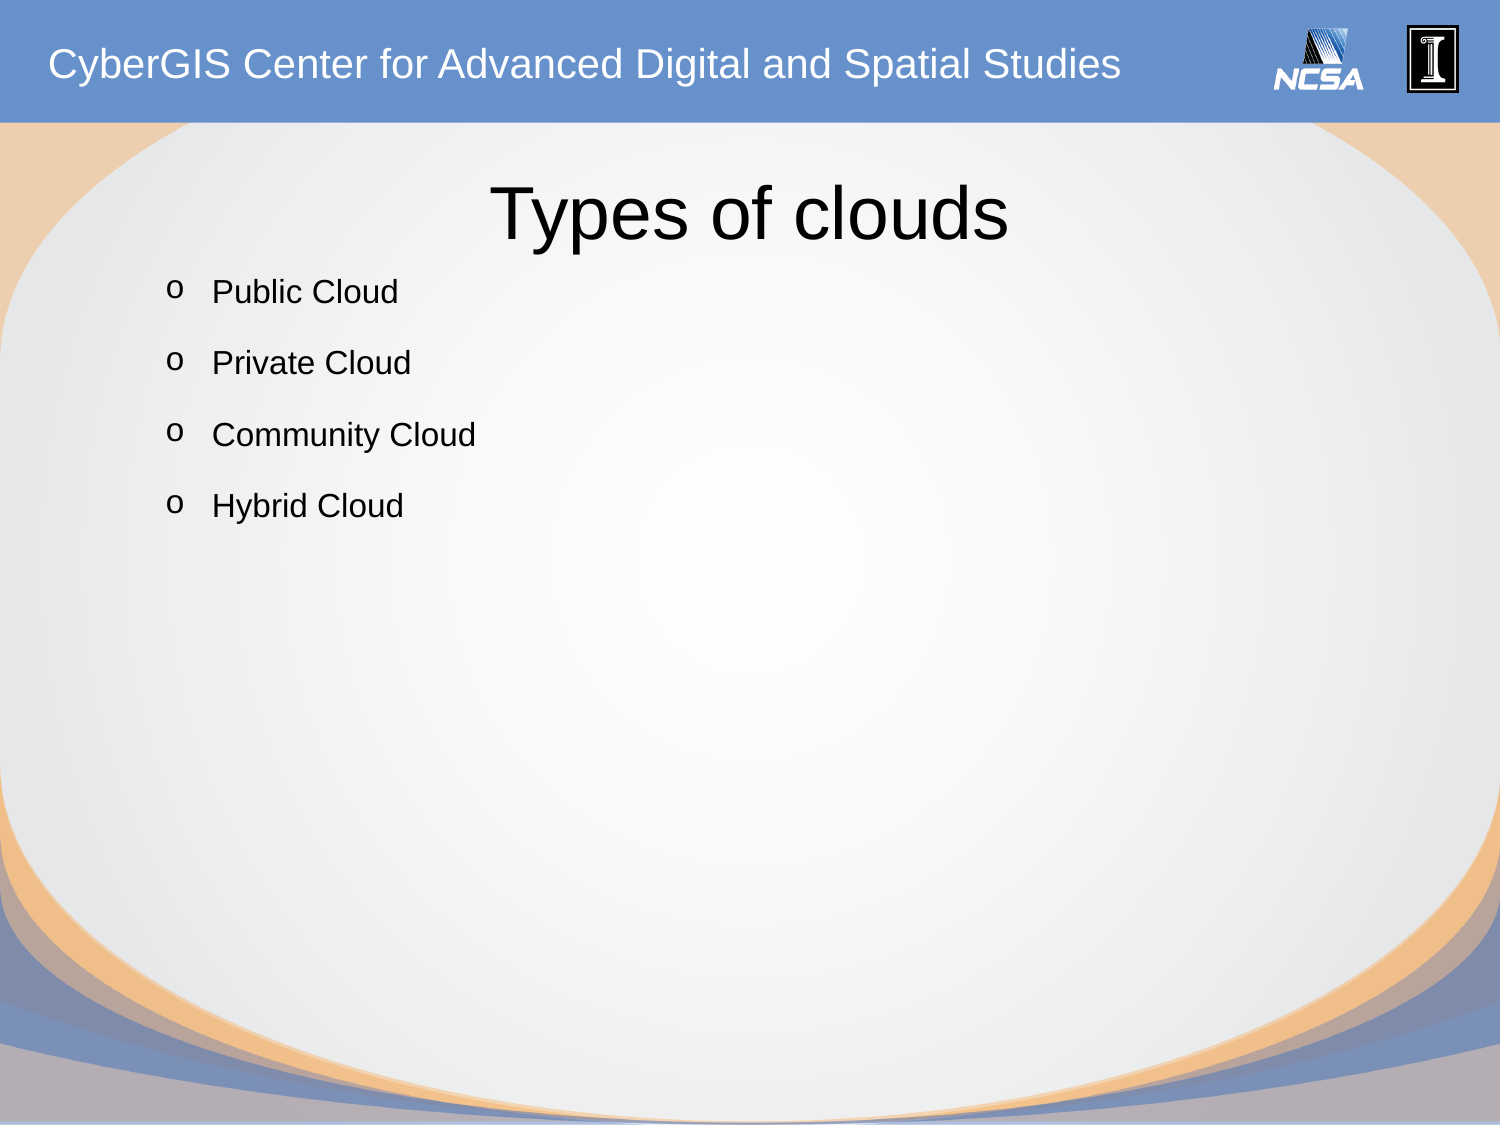

# Types of clouds
Public Cloud
Private Cloud
Community Cloud
Hybrid Cloud